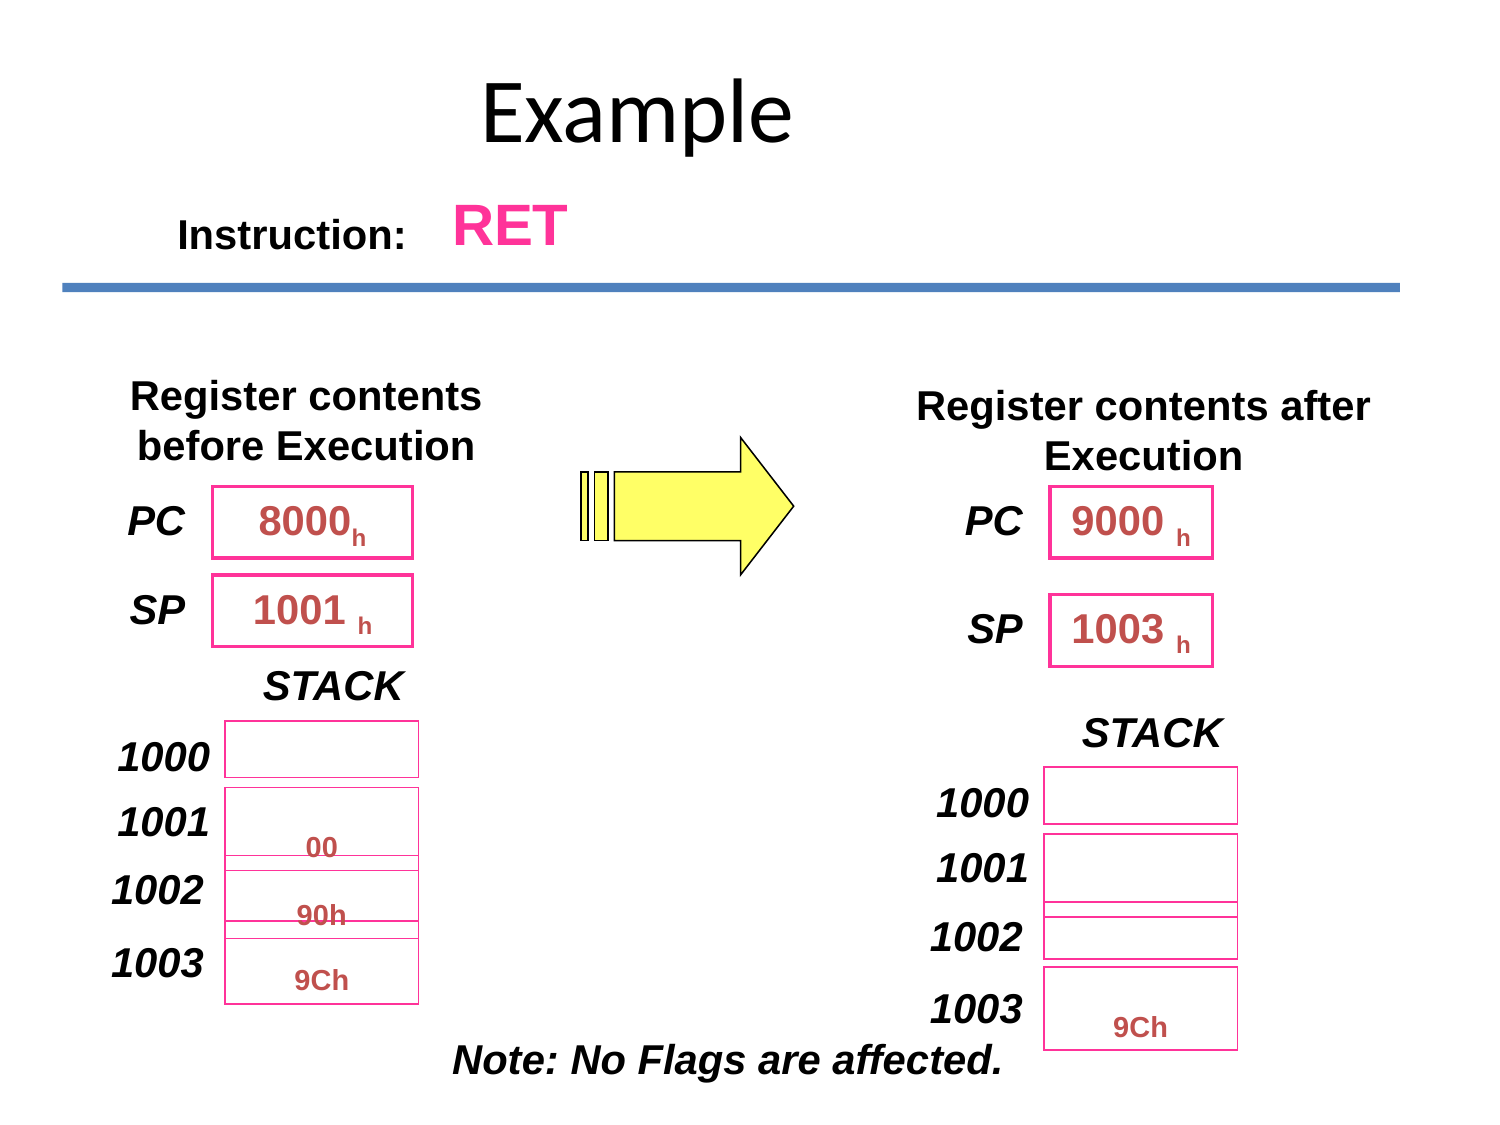

Example
RET
Instruction:

Register contents before Execution
PC
8000h
SP
1001 h
STACK

1000
1001
00
1002
90h
9Ch
1003
Register contents after Execution
PC
9000 h
SP
1003 h
STACK

1000
1001

1002

9Ch
1003

Note: No Flags are affected.